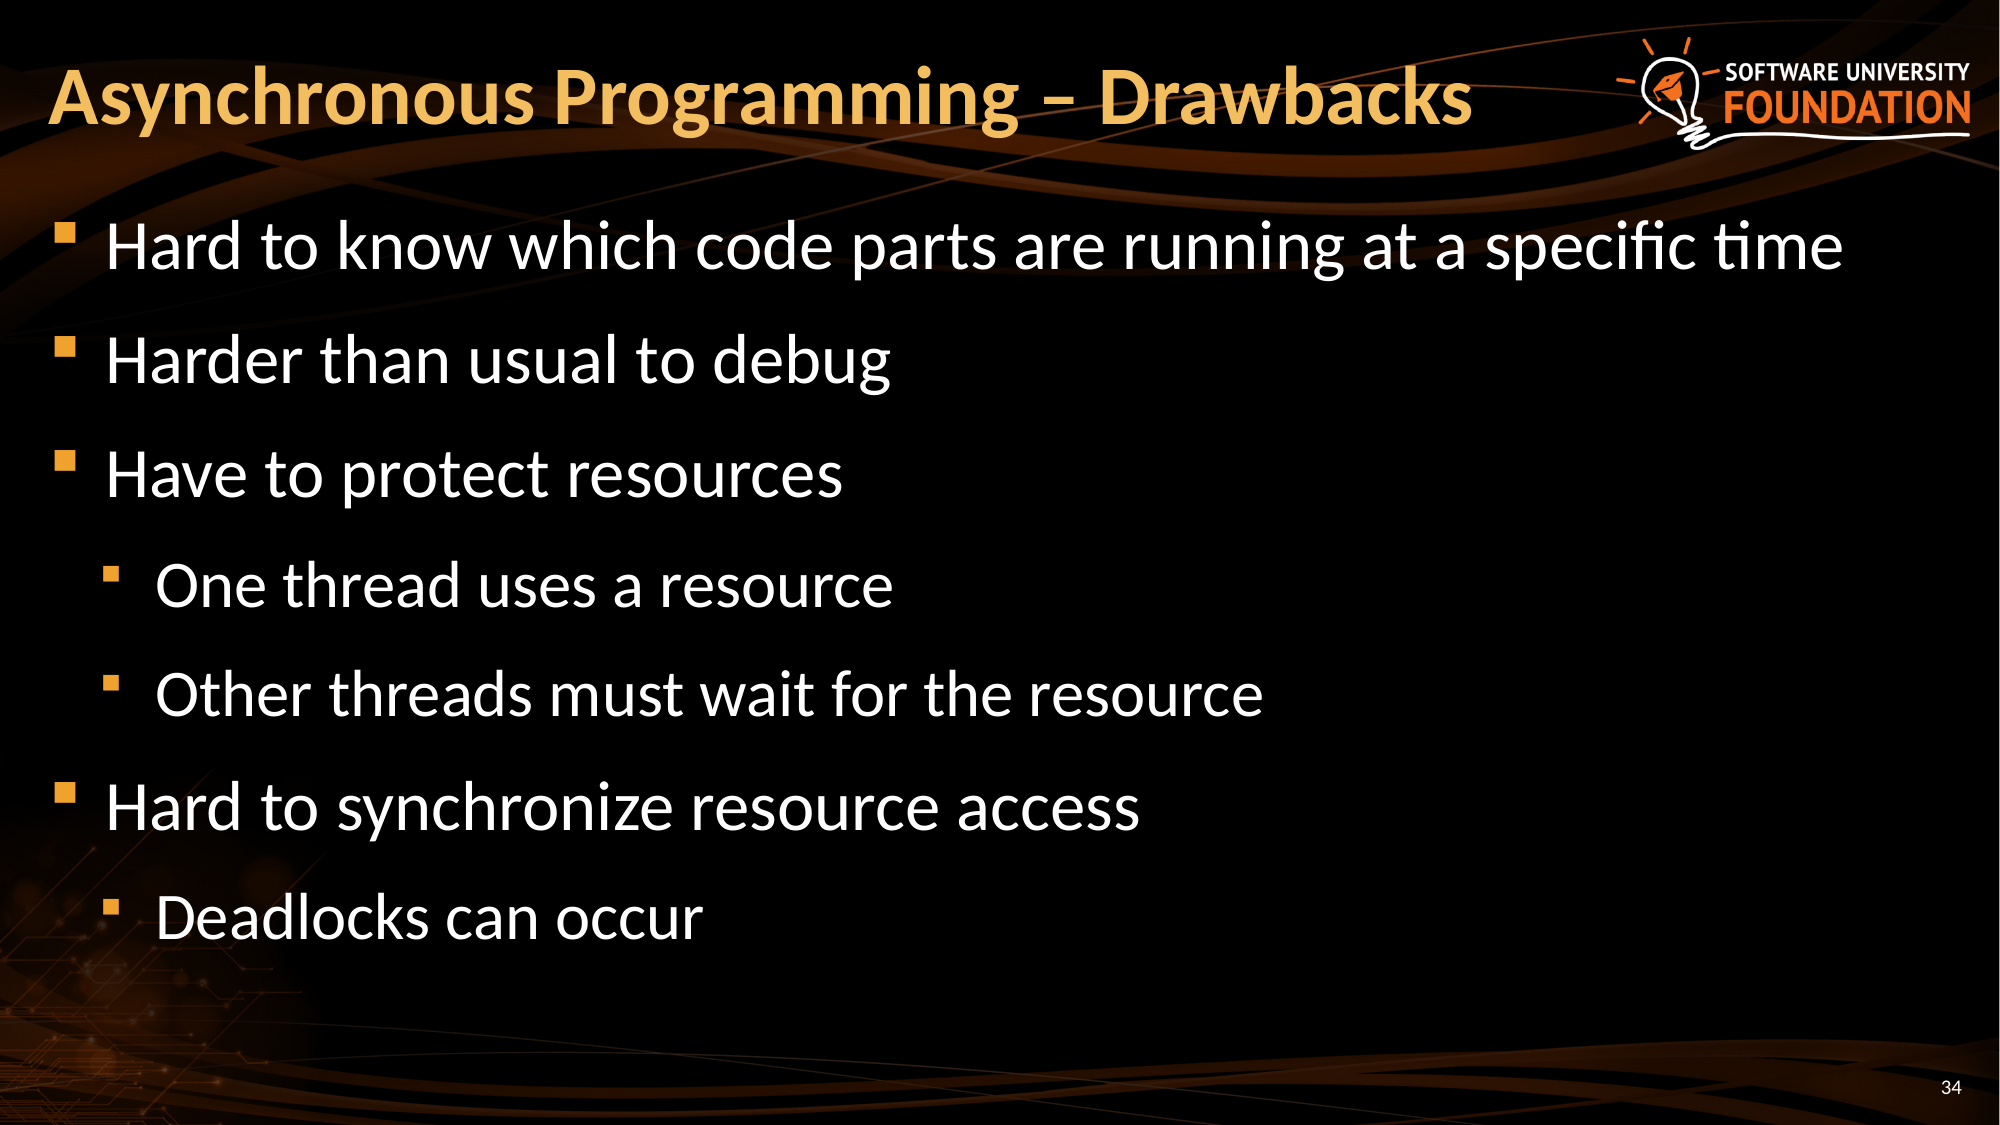

# Asynchronous Programming – Drawbacks
Hard to know which code parts are running at a specific time
Harder than usual to debug
Have to protect resources
One thread uses a resource
Other threads must wait for the resource
Hard to synchronize resource access
Deadlocks can occur
34